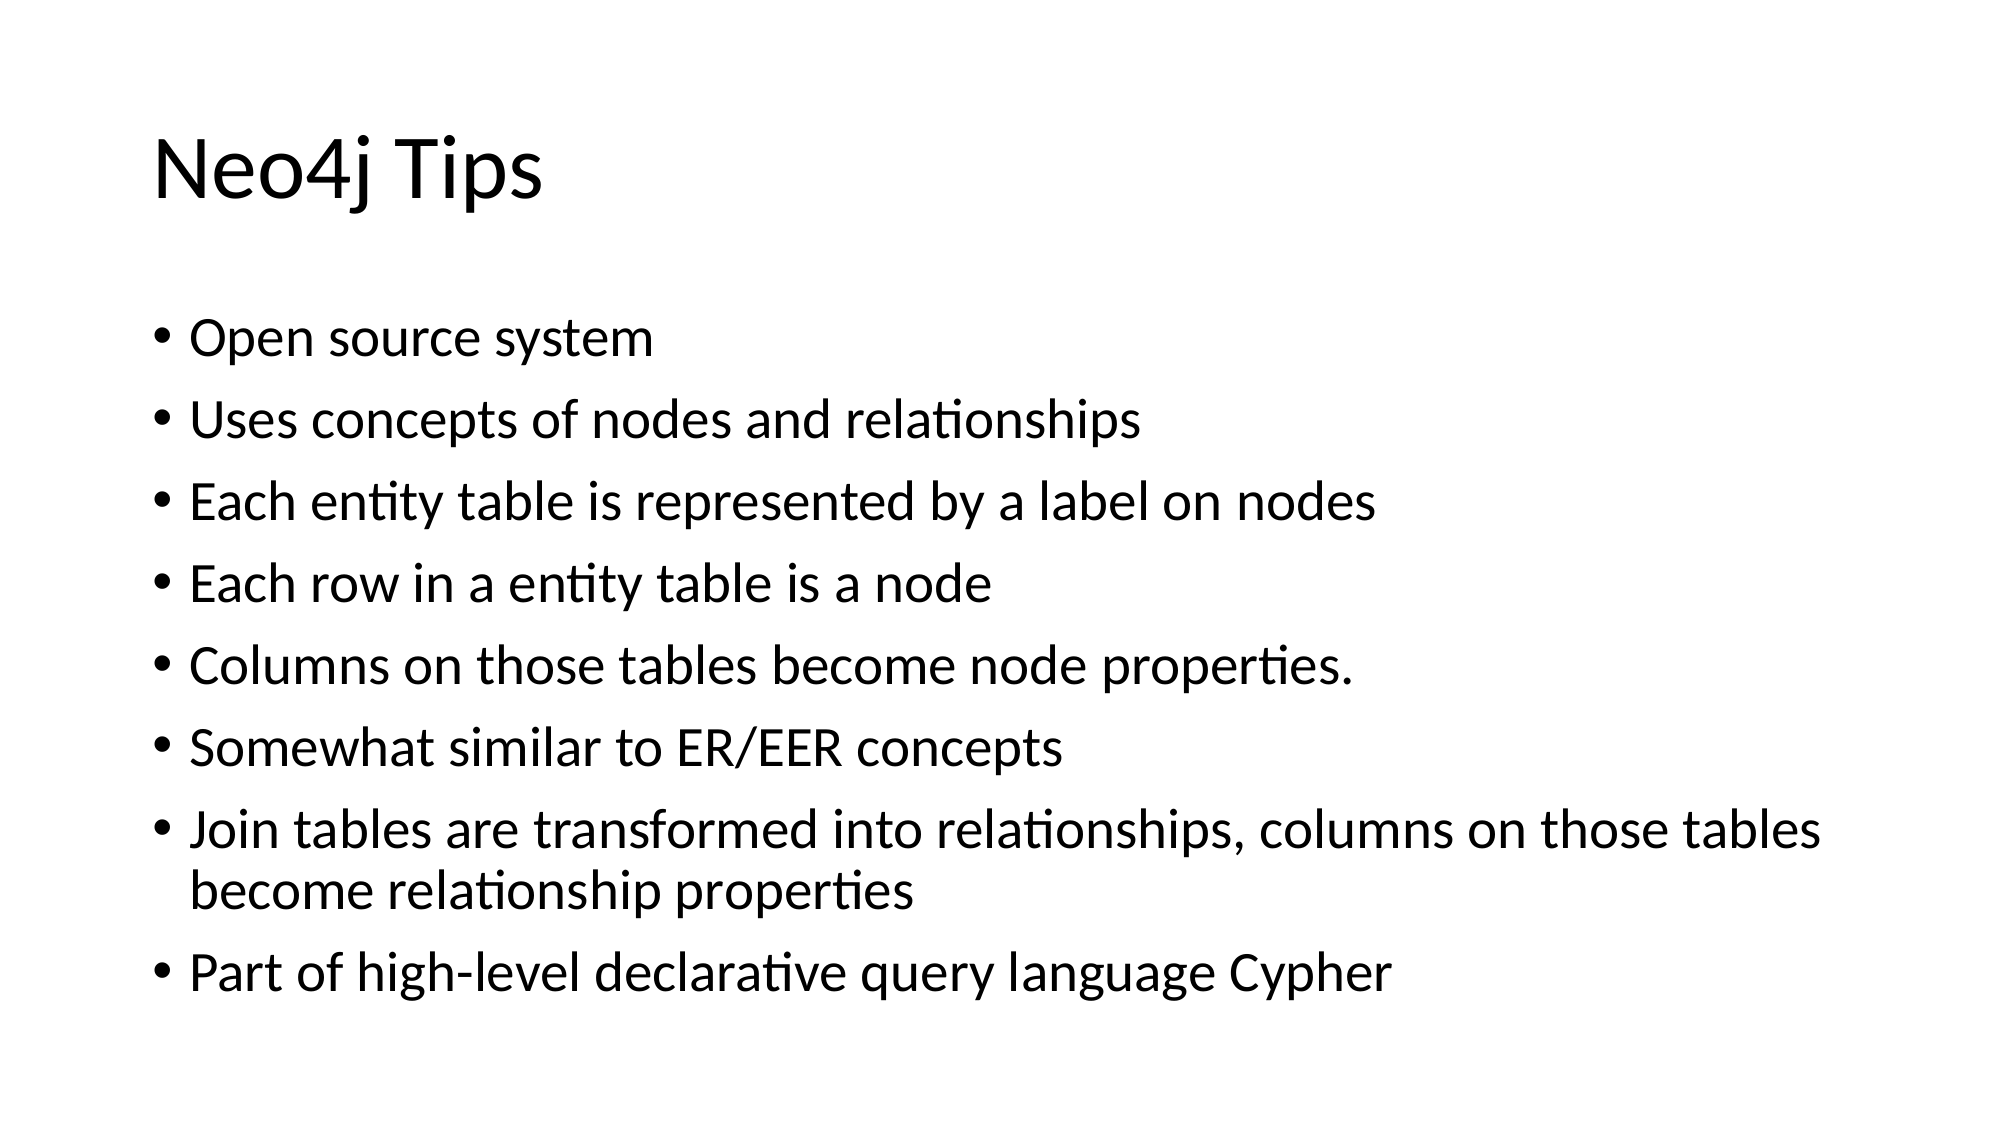

# Neo4j Tips
Open source system
Uses concepts of nodes and relationships
Each entity table is represented by a label on nodes
Each row in a entity table is a node
Columns on those tables become node properties.
Somewhat similar to ER/EER concepts
Join tables are transformed into relationships, columns on those tables become relationship properties
Part of high-level declarative query language Cypher